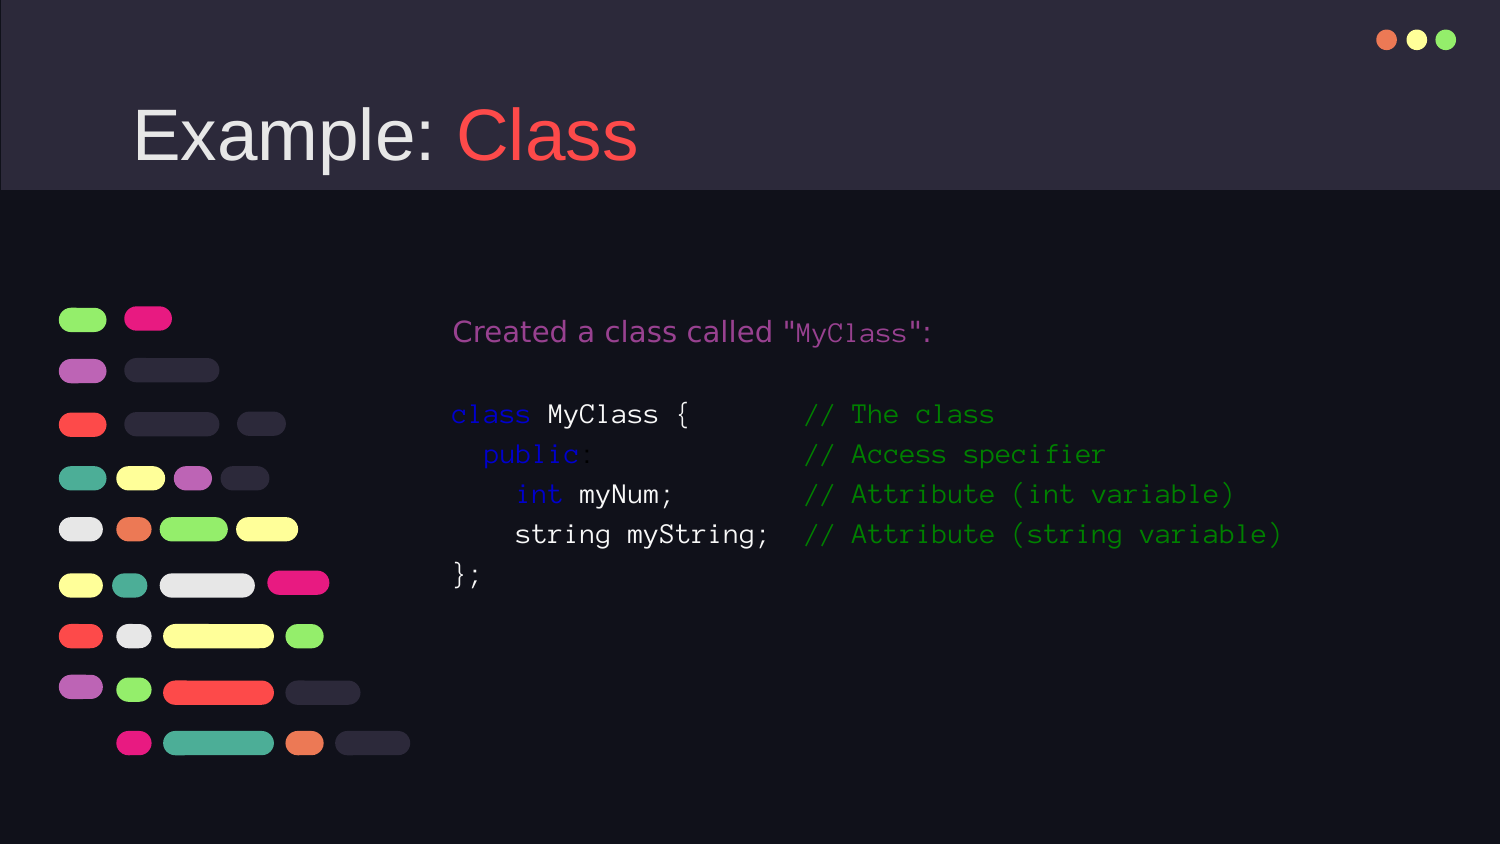

# Example: Class
Created a class called "MyClass":

class MyClass {       // The class
  public:             // Access specifier
    int myNum;        // Attribute (int variable)
    string myString;  // Attribute (string variable)
};